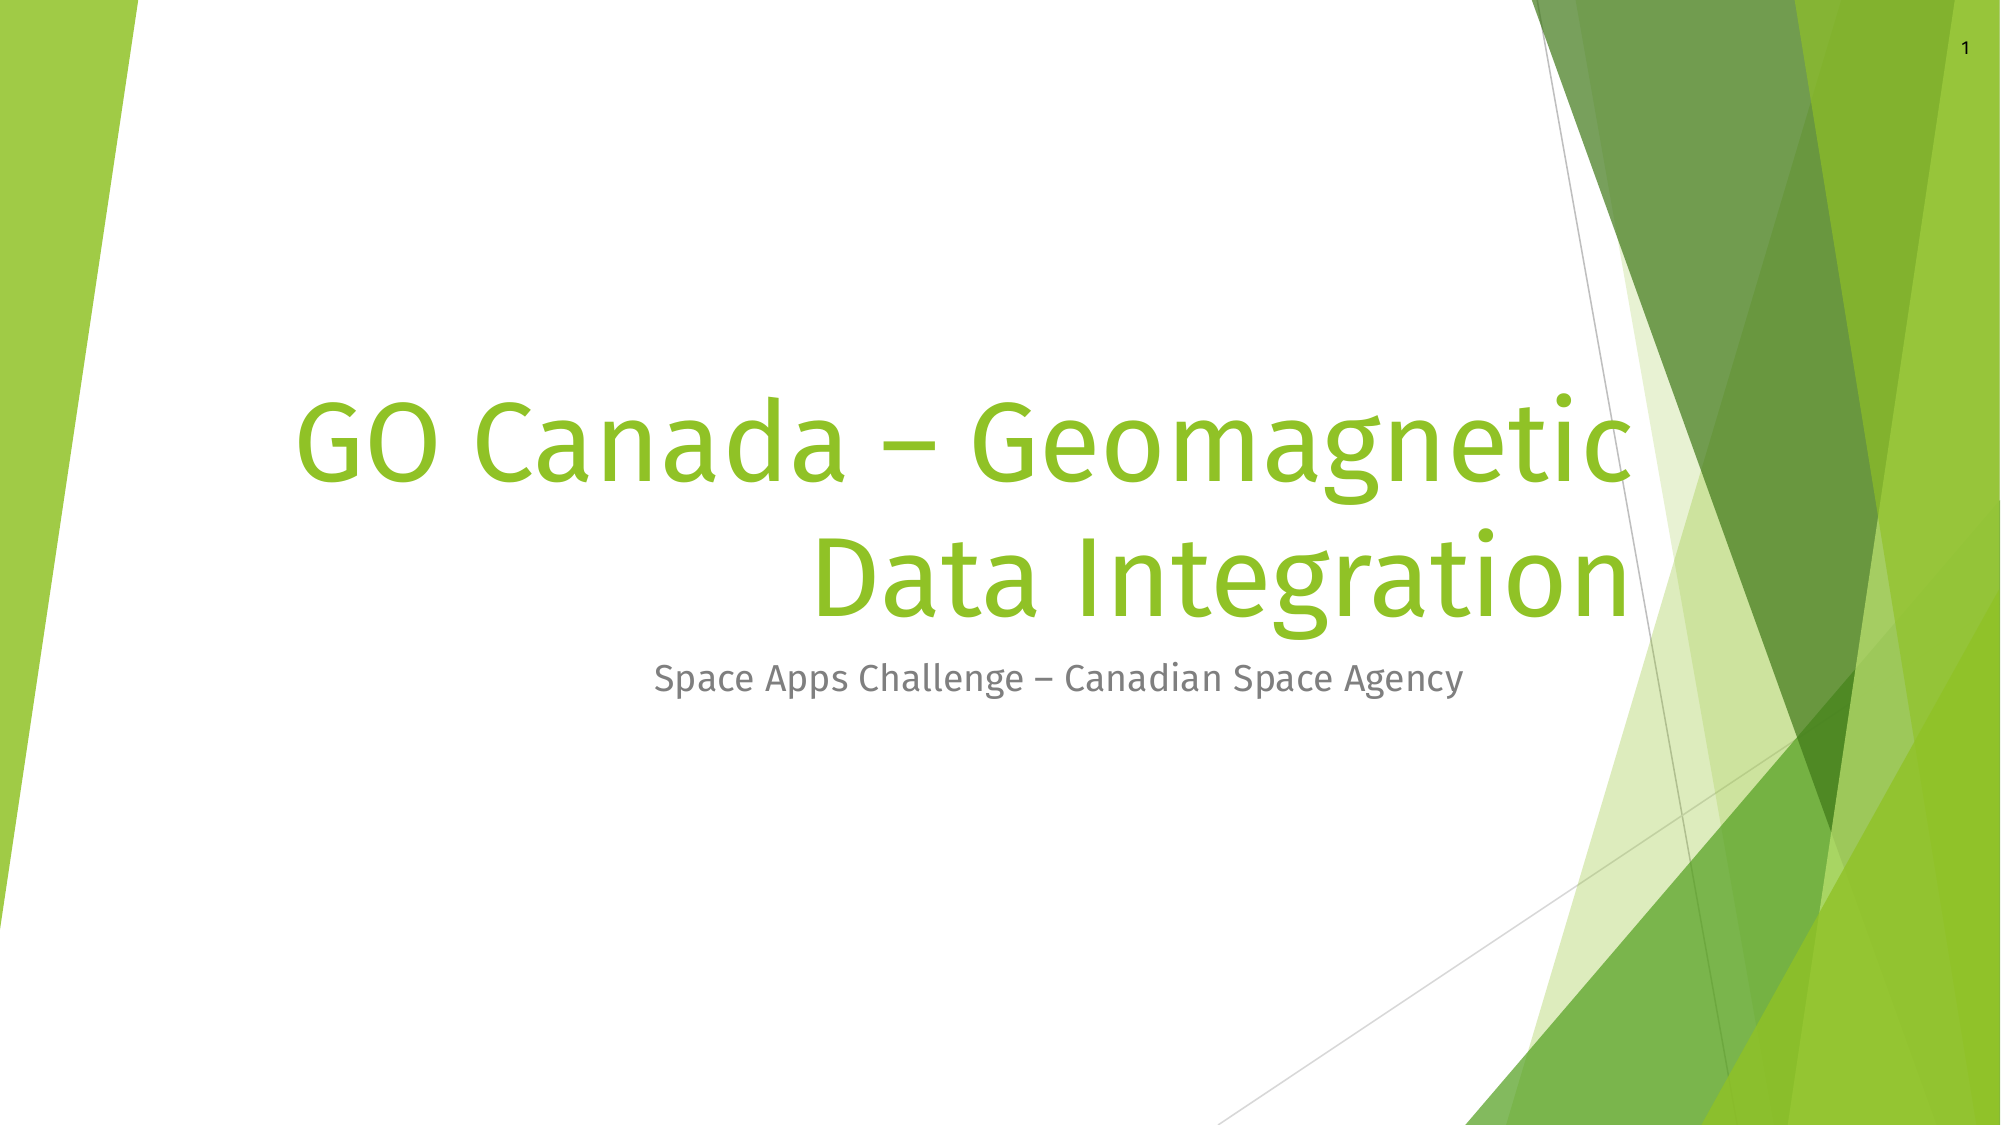

1
# GO Canada – Geomagnetic Data Integration
Space Apps Challenge – Canadian Space Agency